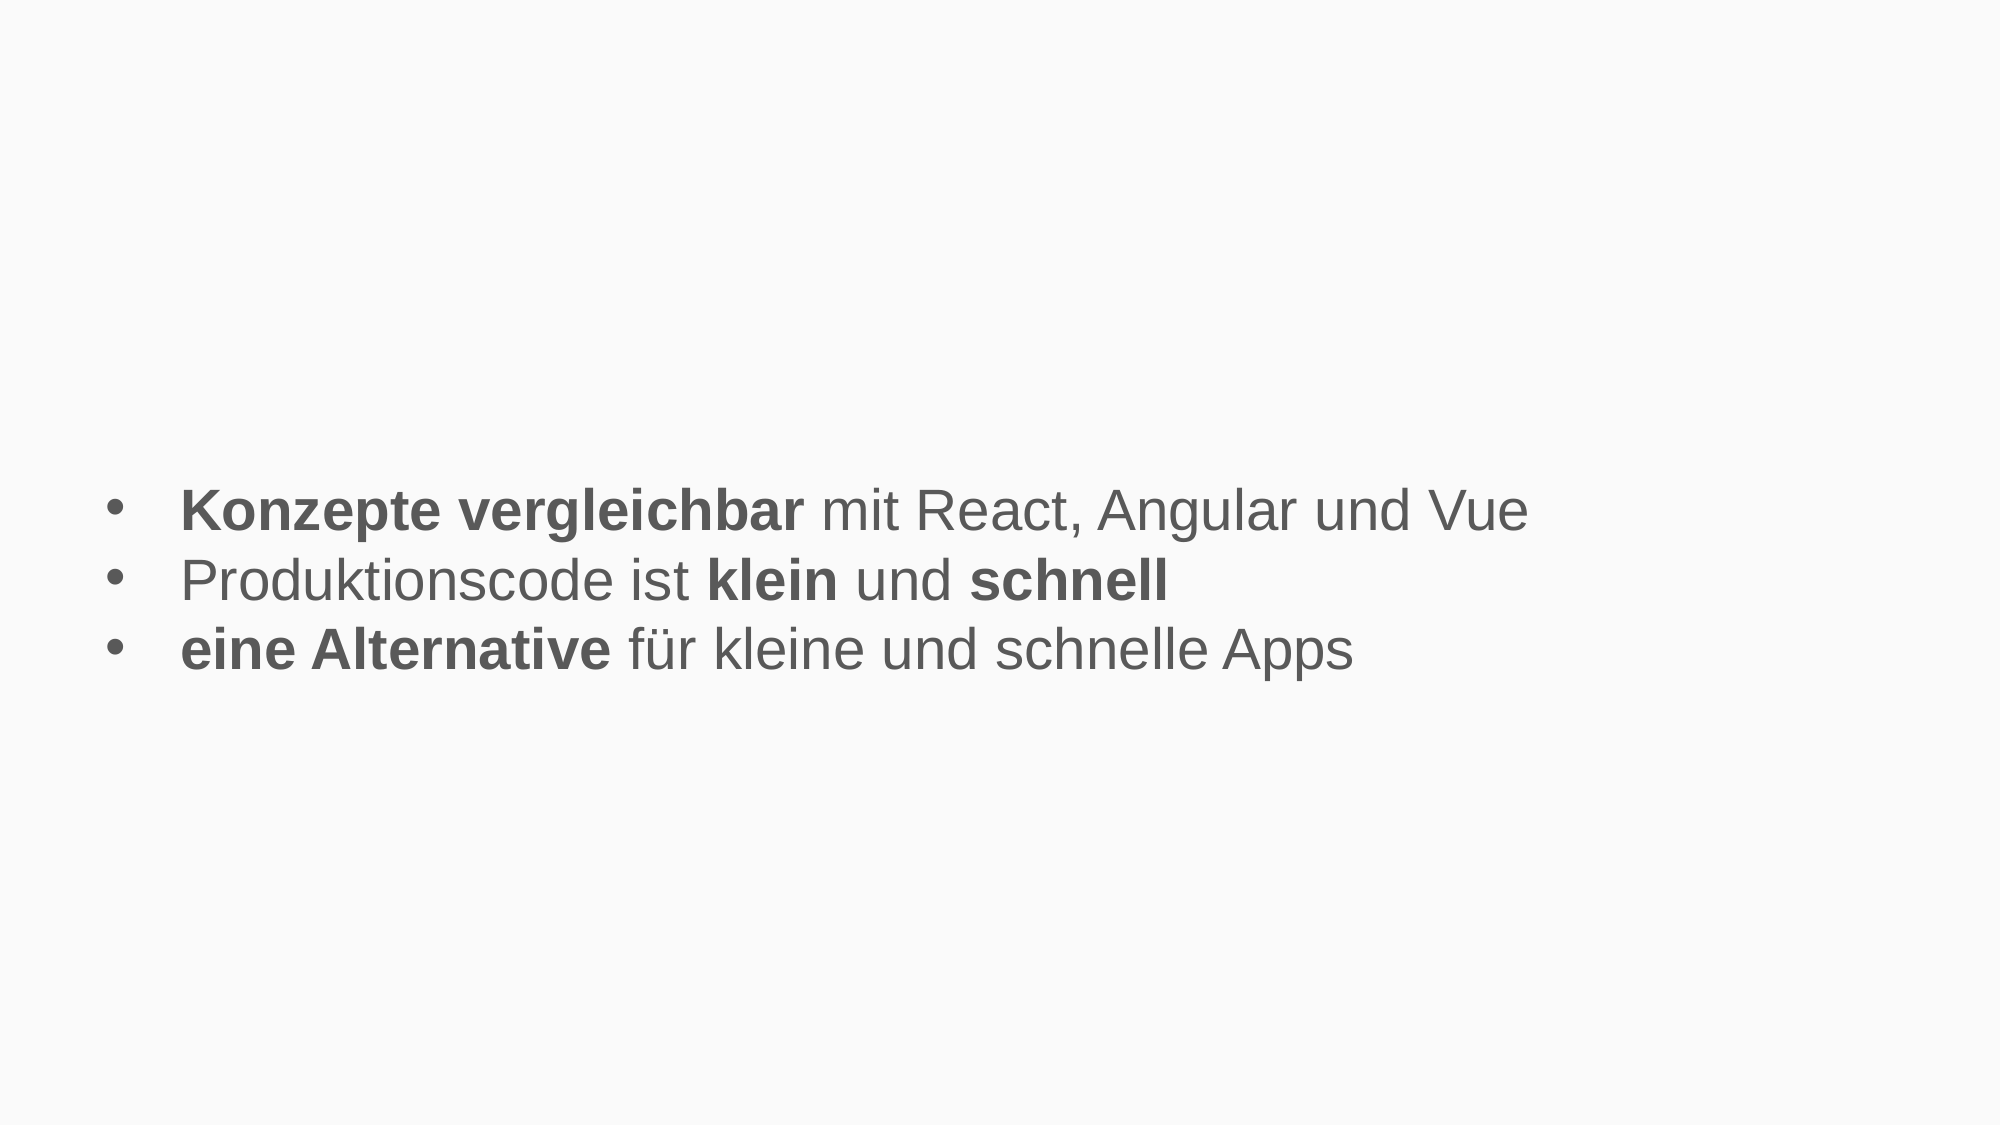

Konzepte vergleichbar mit React, Angular und Vue
Produktionscode ist klein und schnell
eine Alternative für kleine und schnelle Apps